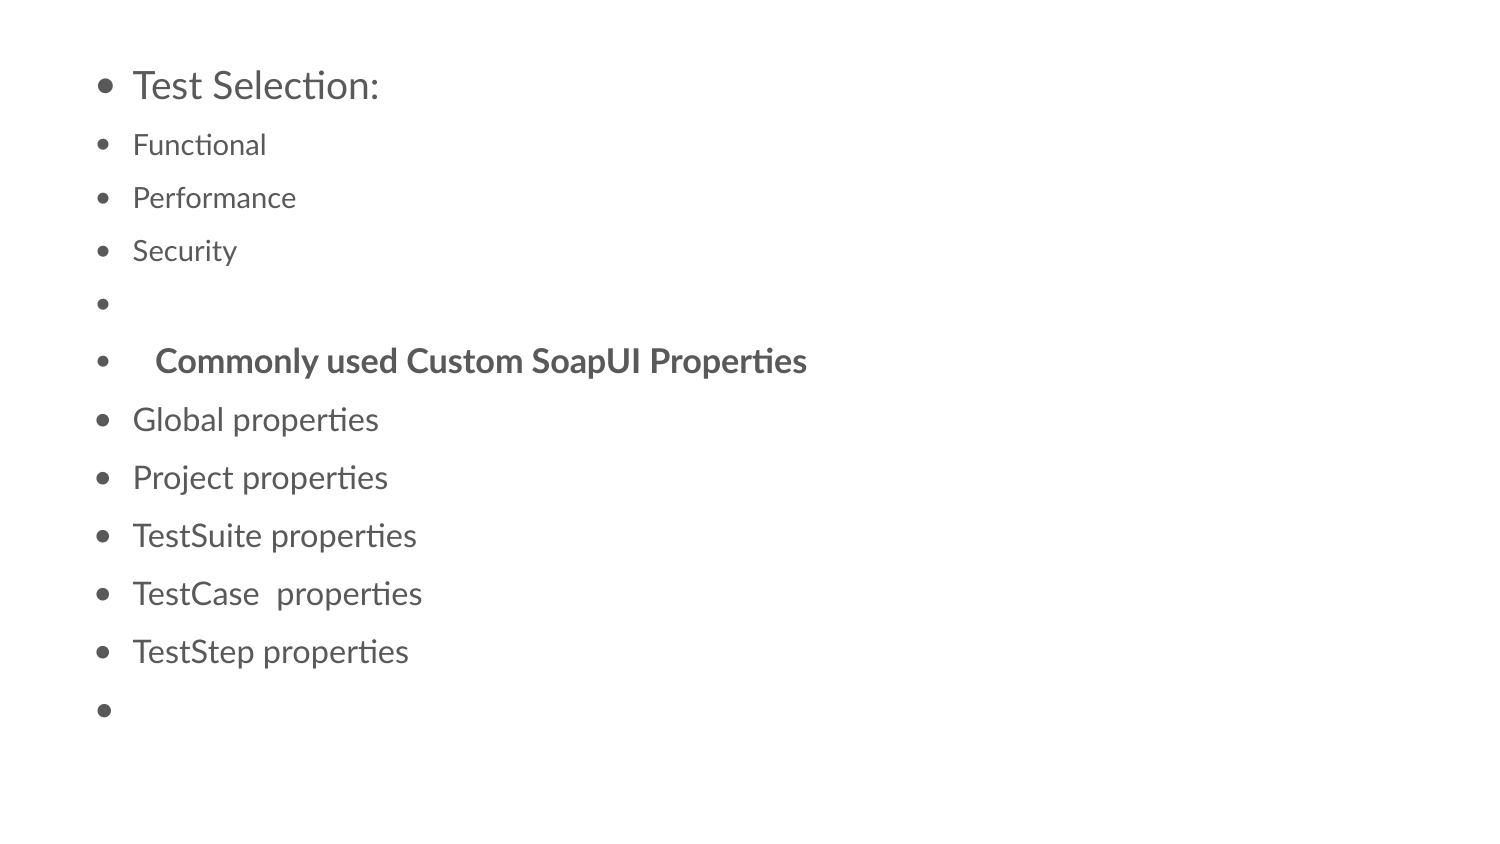

Test Selection:
Functional
Performance
Security

   Commonly used Custom SoapUI Properties
Global properties
Project properties
TestSuite properties
TestCase  properties
TestStep properties